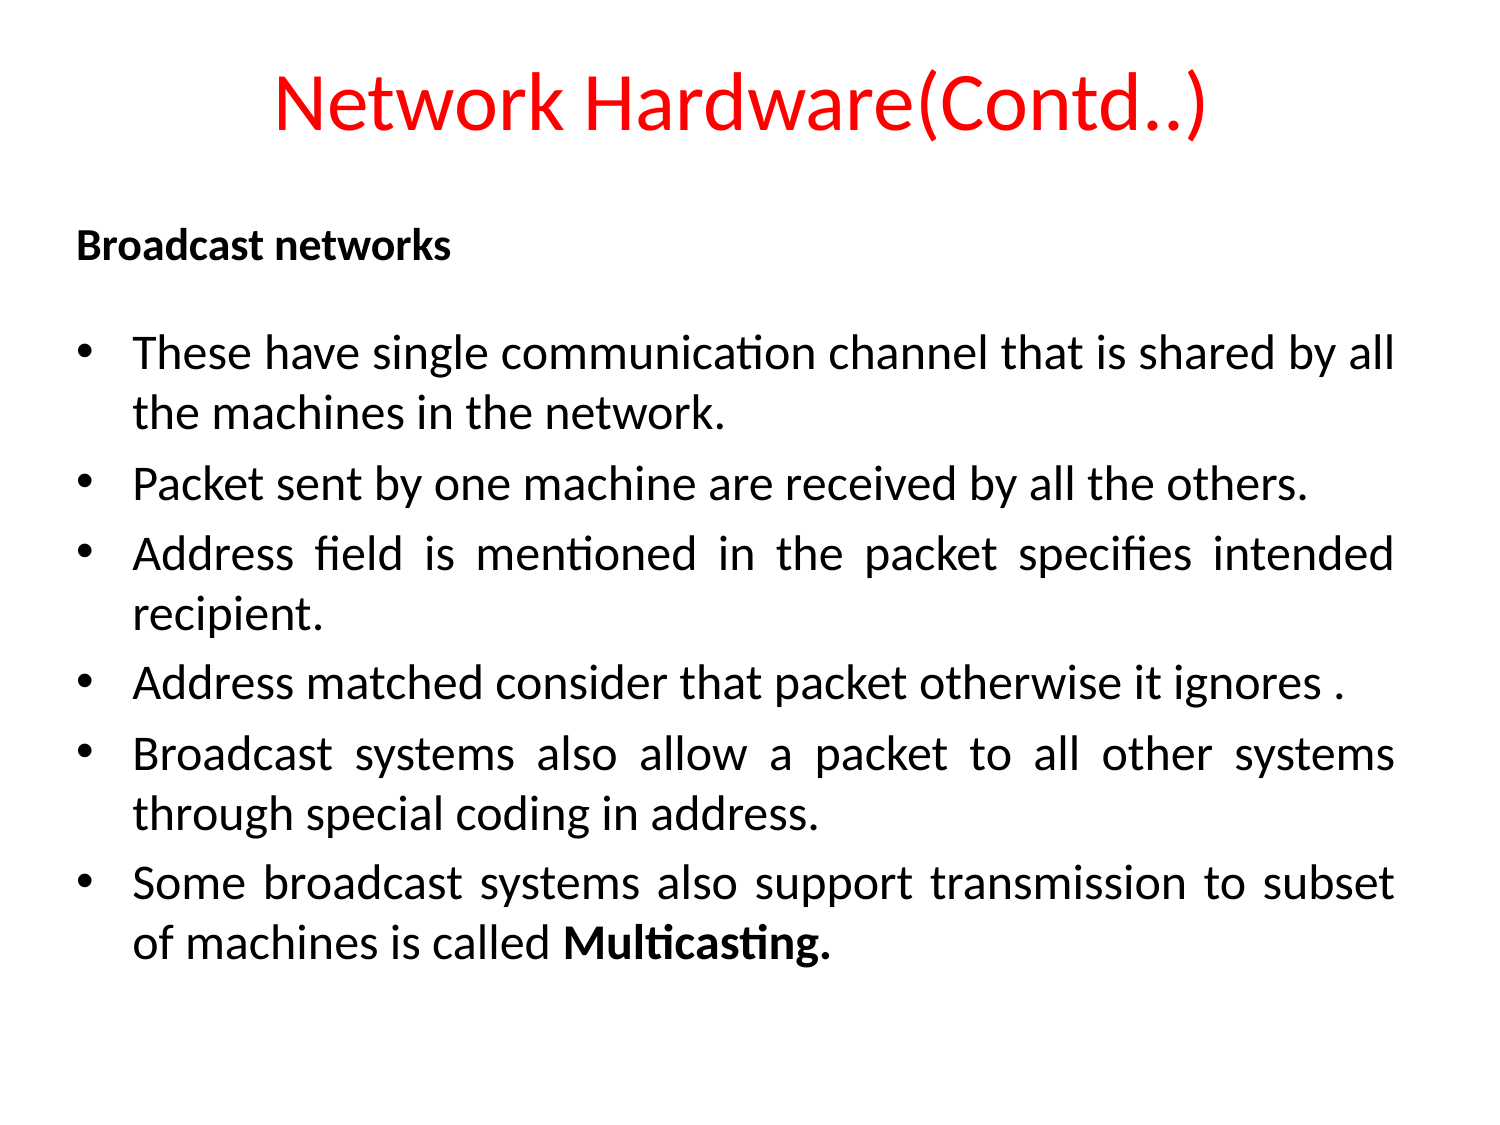

# Network Hardware(Contd..)

Broadcast networks

These have single communication channel that is shared by all the machines in the network.
Packet sent by one machine are received by all the others.
Address field is mentioned in the packet specifies intended recipient.
Address matched consider that packet otherwise it ignores .
Broadcast systems also allow a packet to all other systems through special coding in address.
Some broadcast systems also support transmission to subset of machines is called Multicasting.